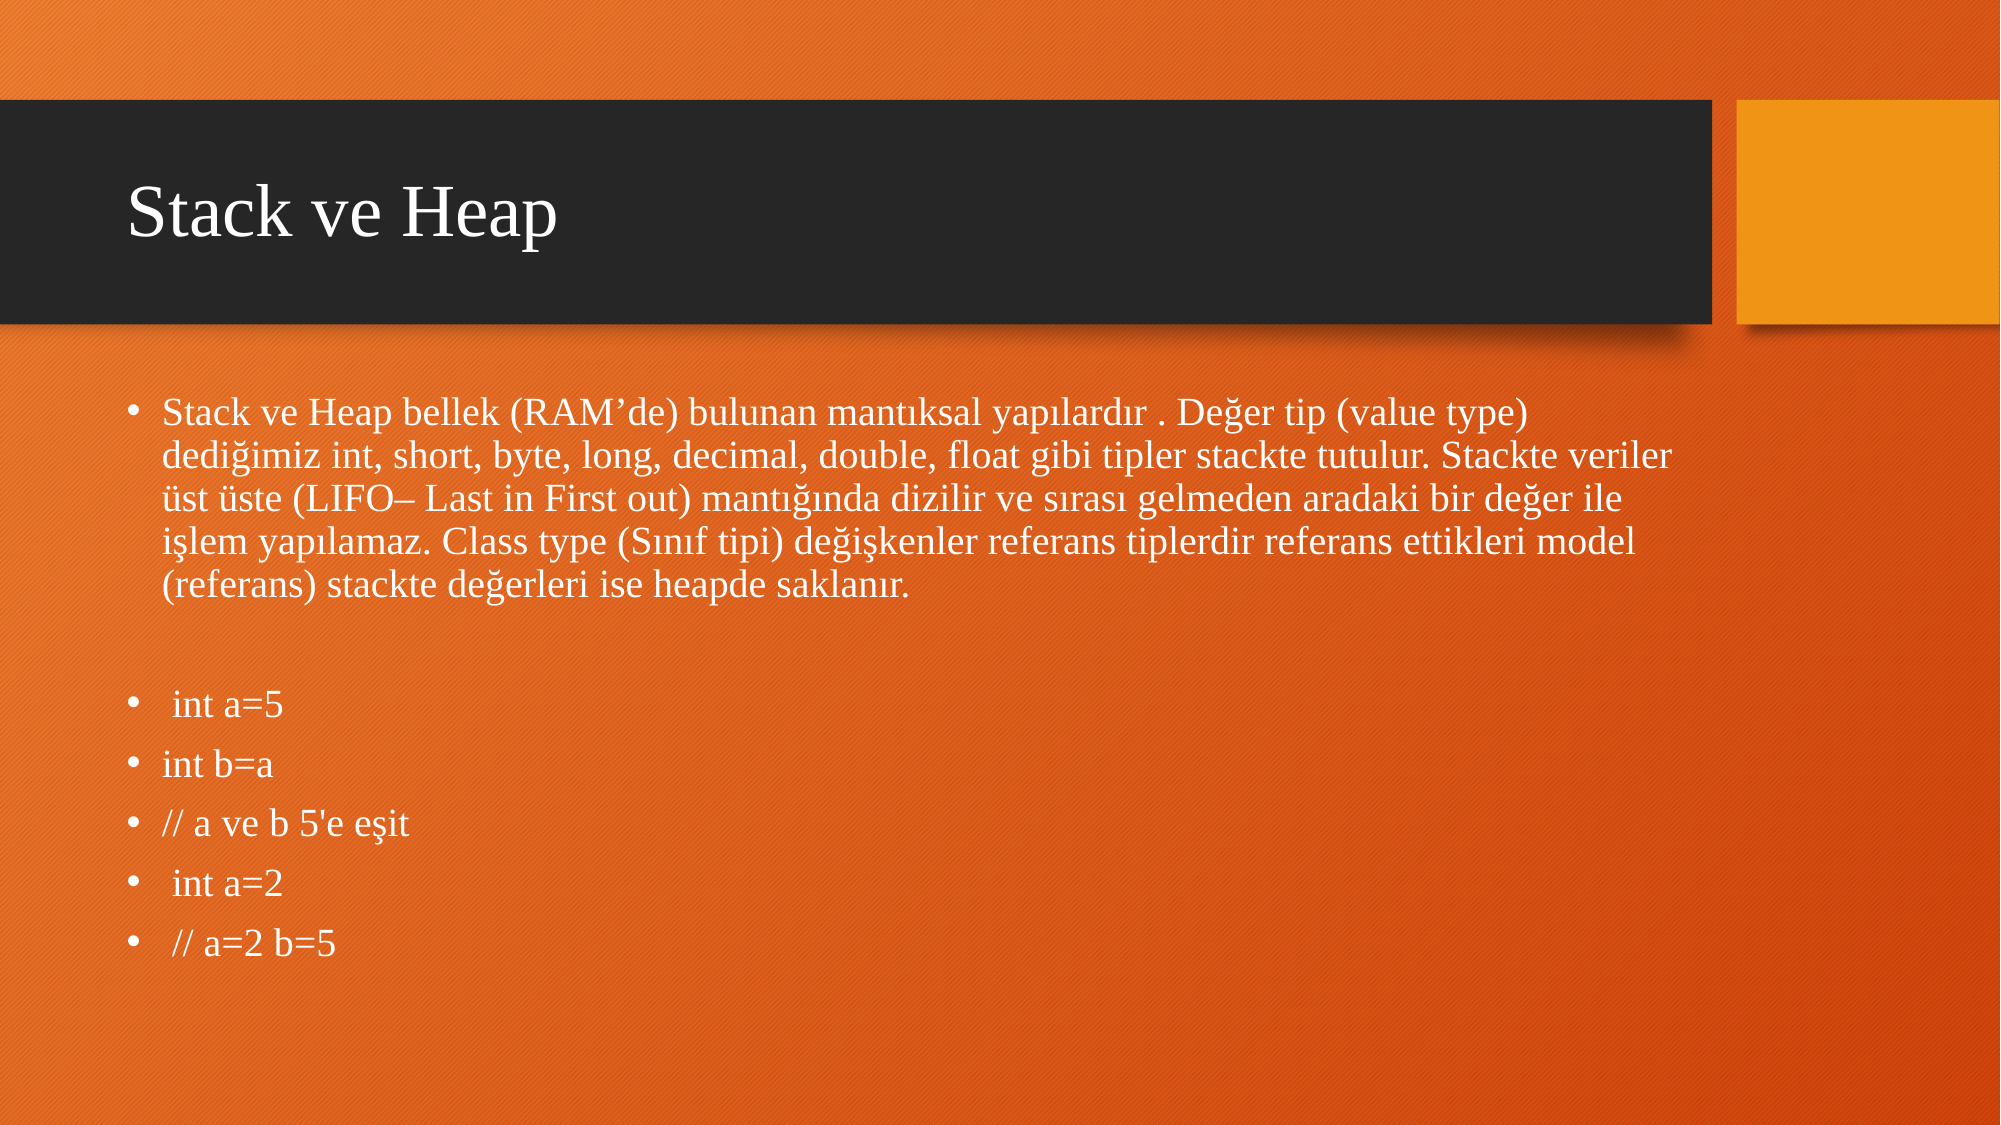

# Stack ve Heap
Stack ve Heap bellek (RAM’de) bulunan mantıksal yapılardır . Değer tip (value type) dediğimiz int, short, byte, long, decimal, double, float gibi tipler stackte tutulur. Stackte veriler üst üste (LIFO– Last in First out) mantığında dizilir ve sırası gelmeden aradaki bir değer ile işlem yapılamaz. Class type (Sınıf tipi) değişkenler referans tiplerdir referans ettikleri model (referans) stackte değerleri ise heapde saklanır.

 int a=5
int b=a
// a ve b 5'e eşit
 int a=2
 // a=2 b=5